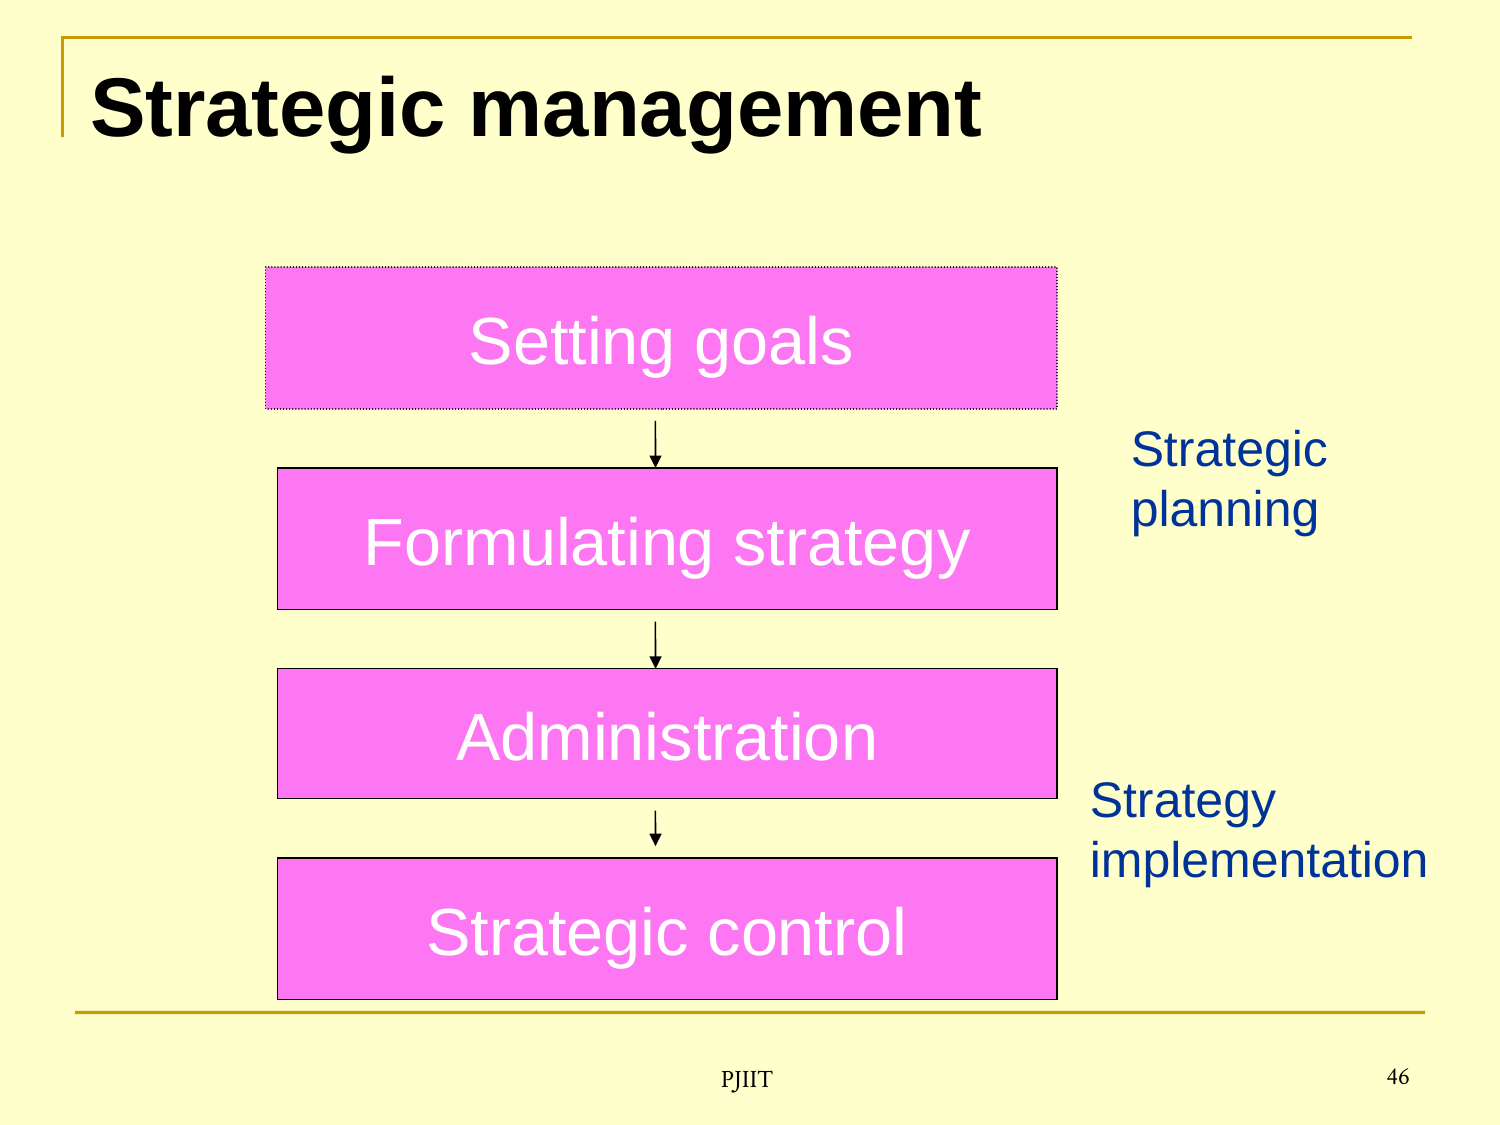

# Strategic management

Setting goals
Strategic planning

Formulating strategy

Administration
Strategy implementation

Strategic control
46
PJIIT